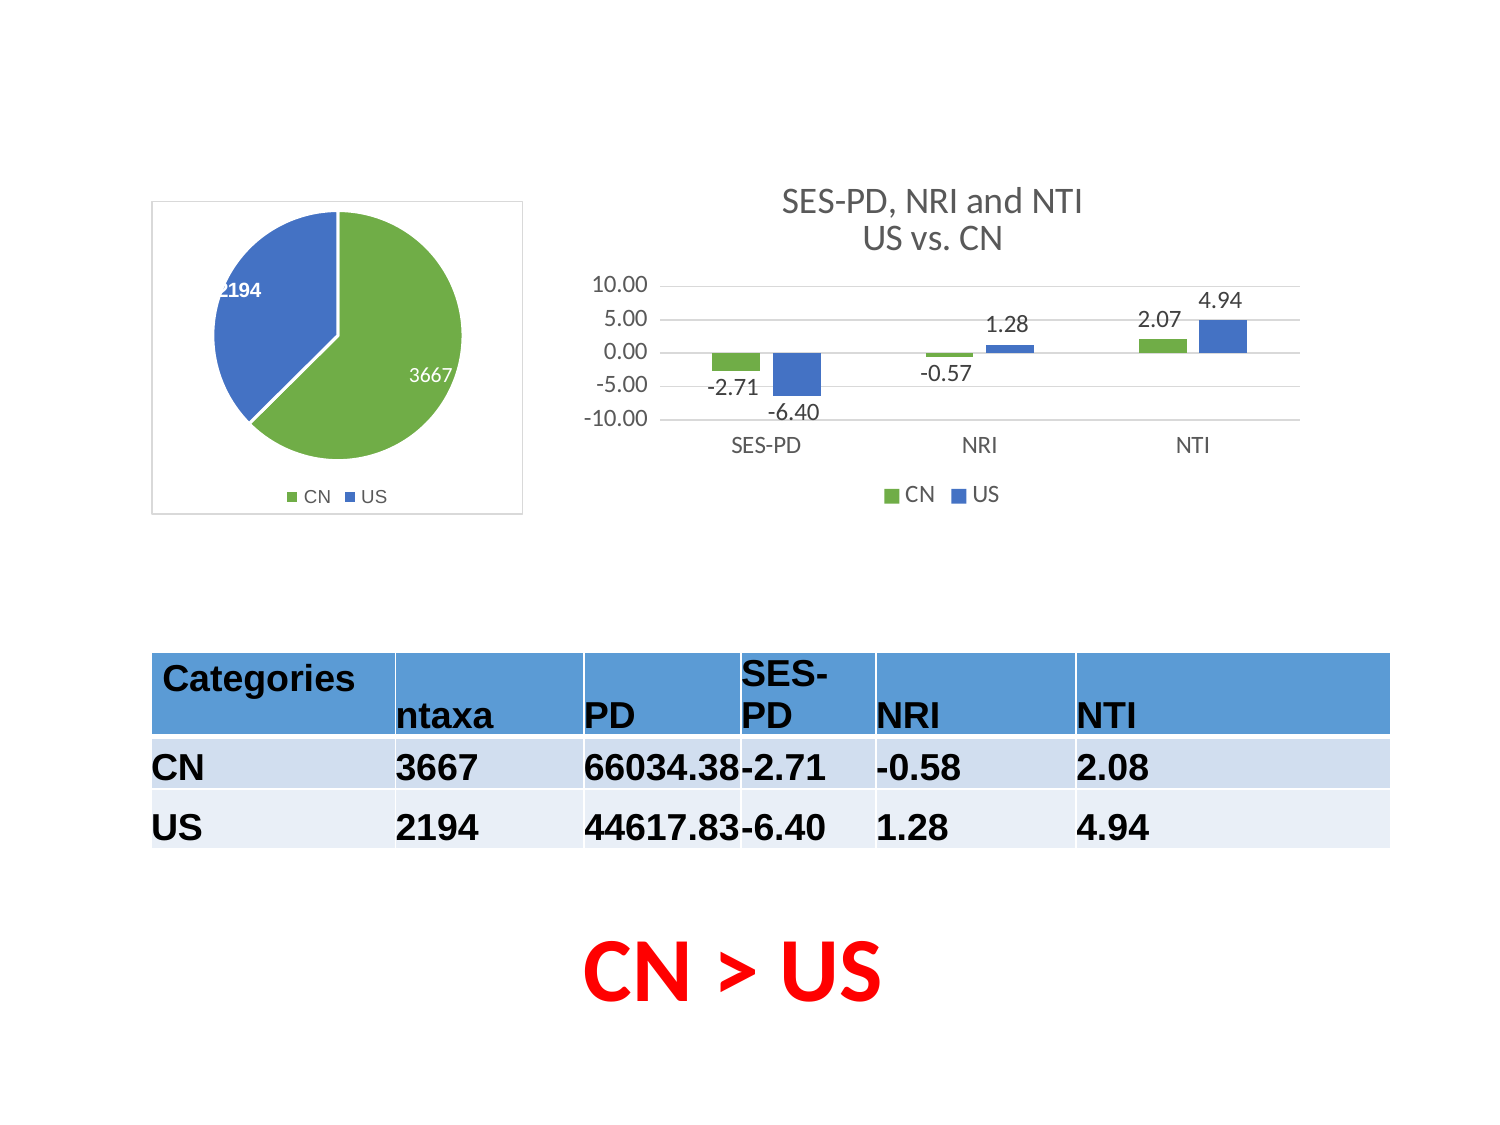

### Chart: SES-PD, NRI and NTI
US vs. CN

| Category | CN | US |
|---|---|---|
| SES-PD | -2.707725695 | -6.401497505 |
| NRI | -0.574987846 | 1.280558238 |
| NTI | 2.074824737 | 4.944670879 |

### Chart

| Category |  |
|---|---|
| CN | 3667.0 |
| US | 2194.0 |
| Categories | ntaxa | PD | SES-PD | NRI | NTI |
| --- | --- | --- | --- | --- | --- |
| CN | 3667 | 66034.38 | -2.71 | -0.58 | 2.08 |
| US | 2194 | 44617.83 | -6.40 | 1.28 | 4.94 |
CN > US